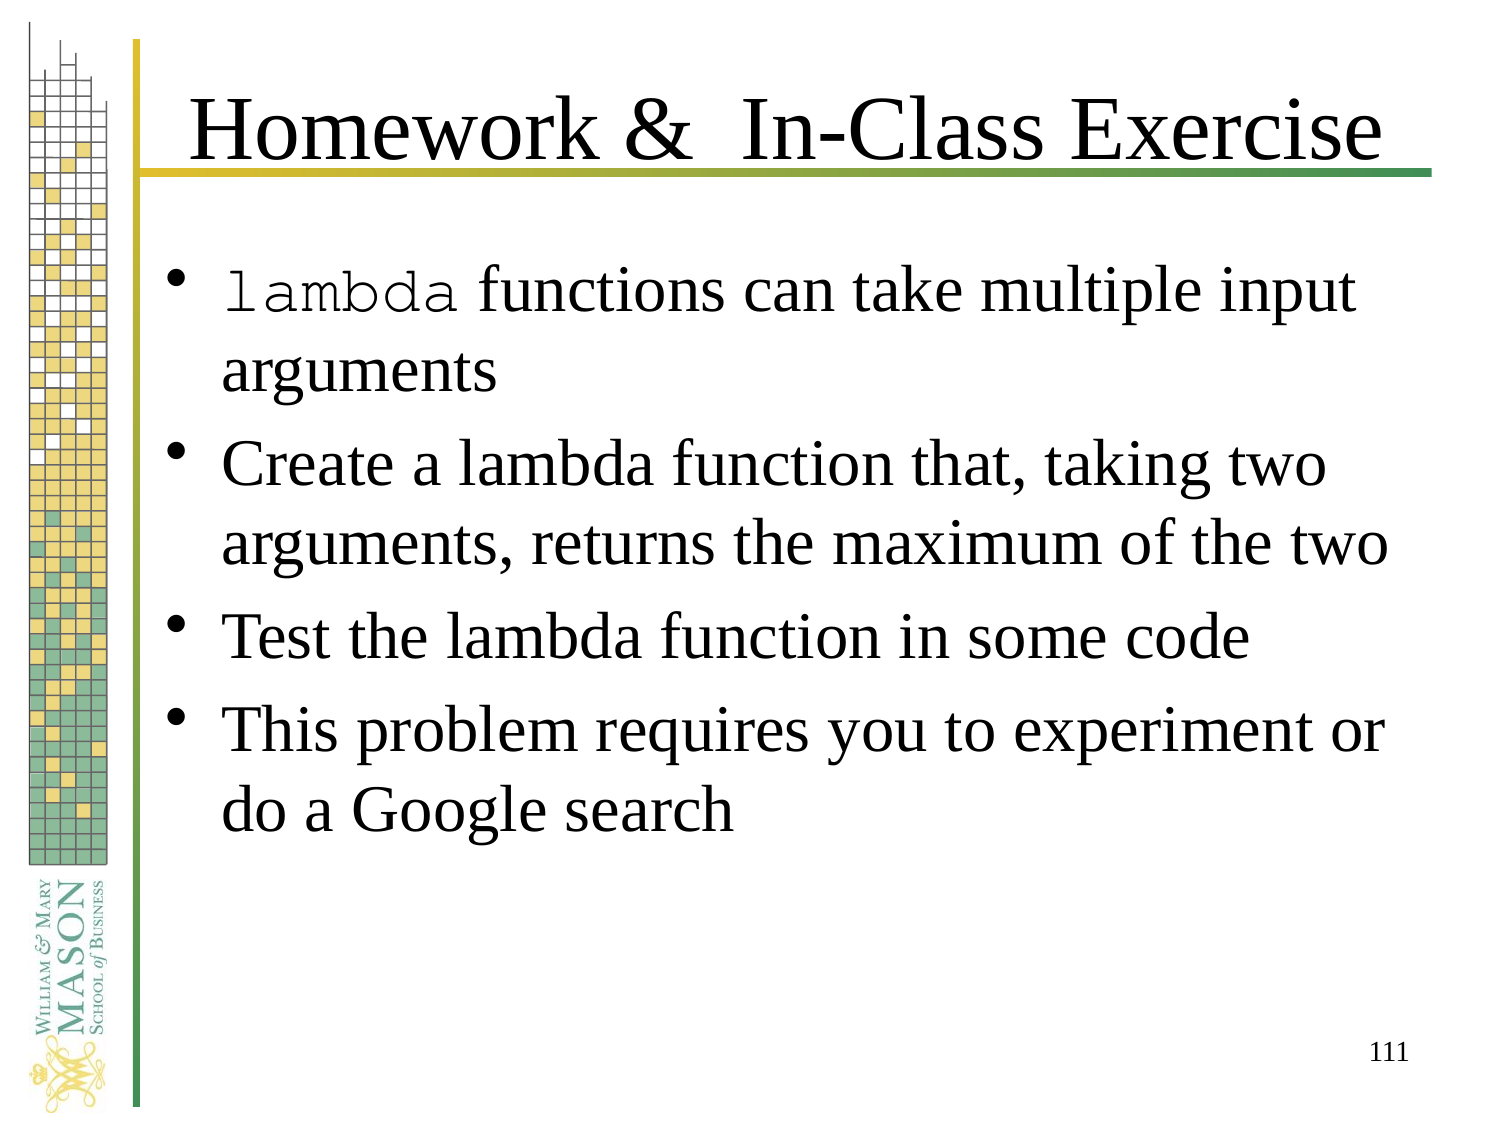

# Homework &  In-Class Exercise
lambda functions can take multiple input arguments
Create a lambda function that, taking two arguments, returns the maximum of the two
Test the lambda function in some code
This problem requires you to experiment or do a Google search
111